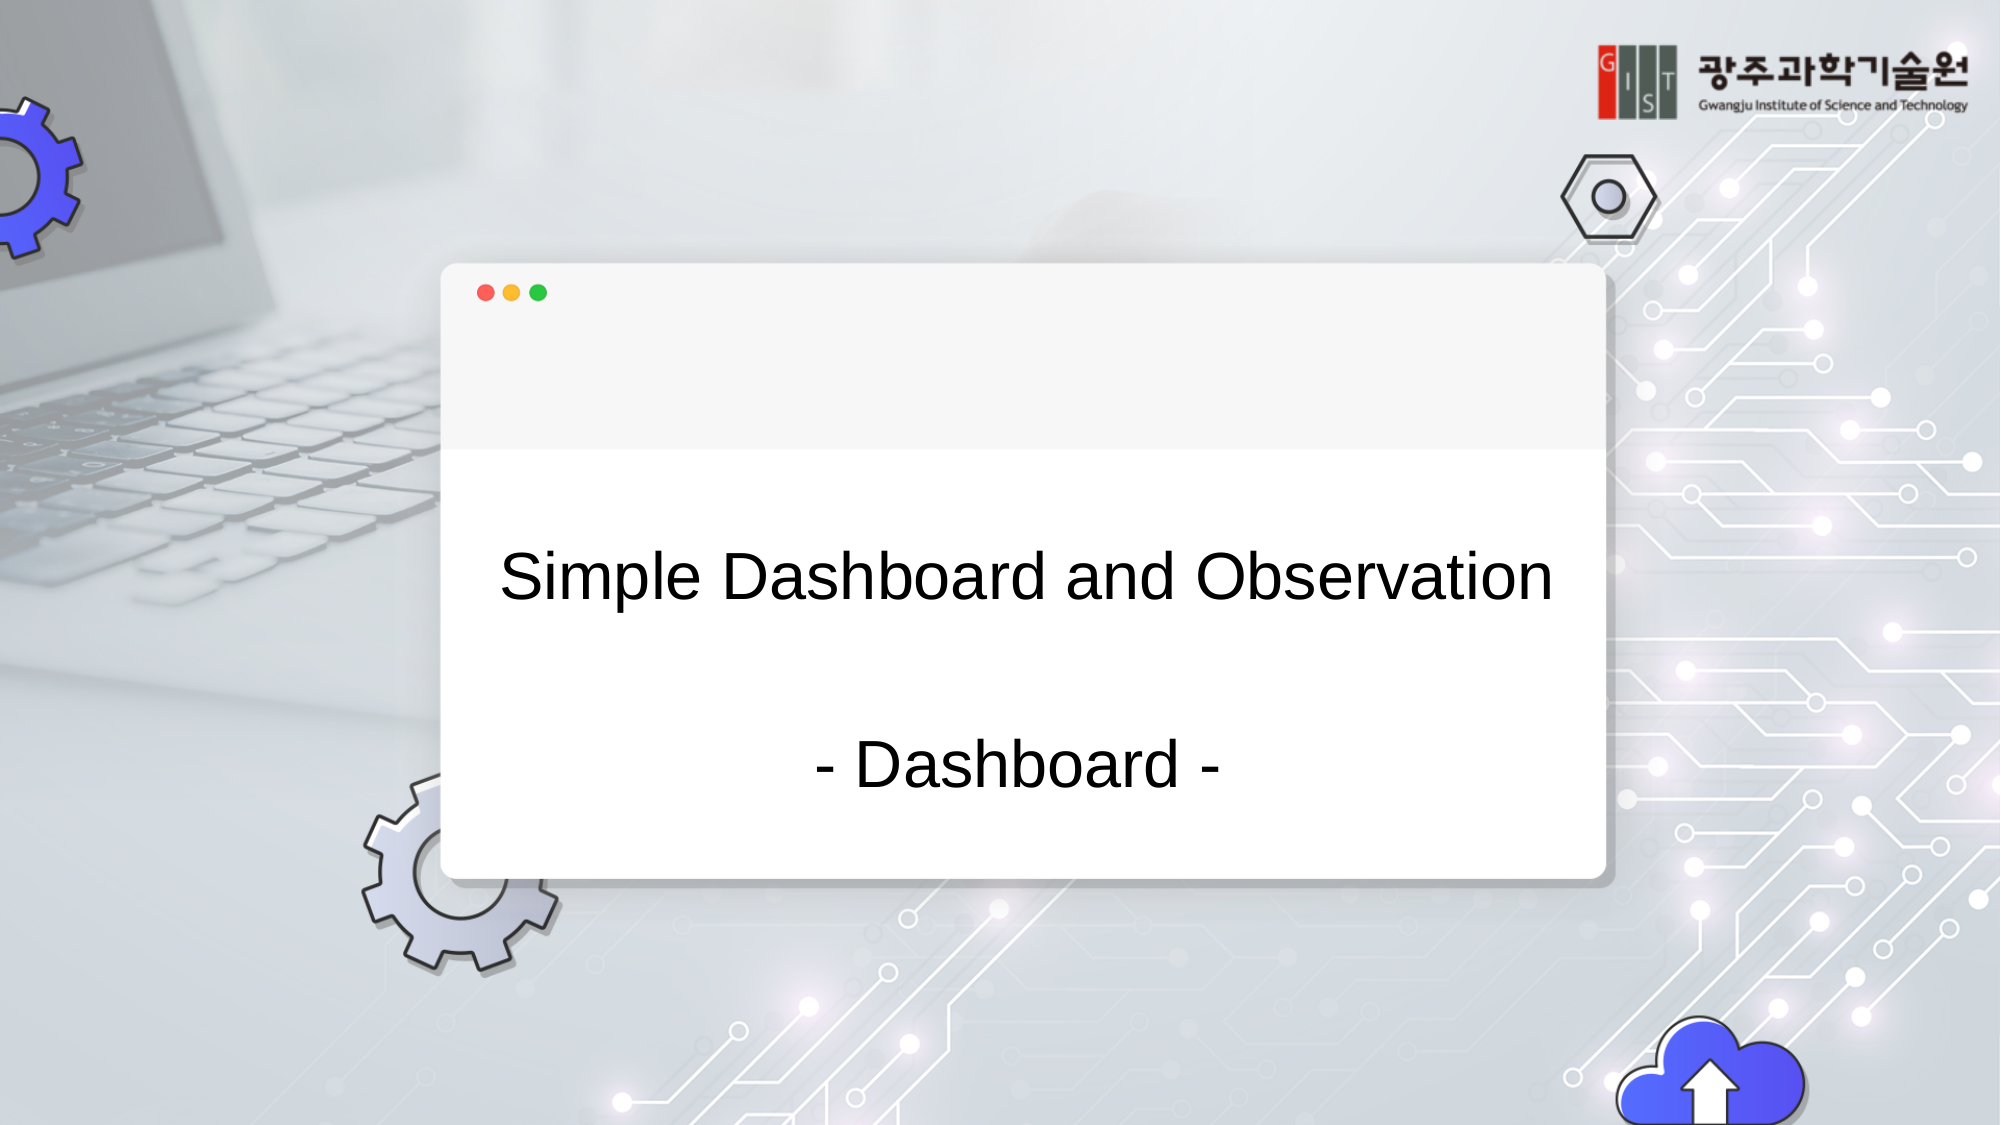

Simple Dashboard and Observation

- Dashboard -